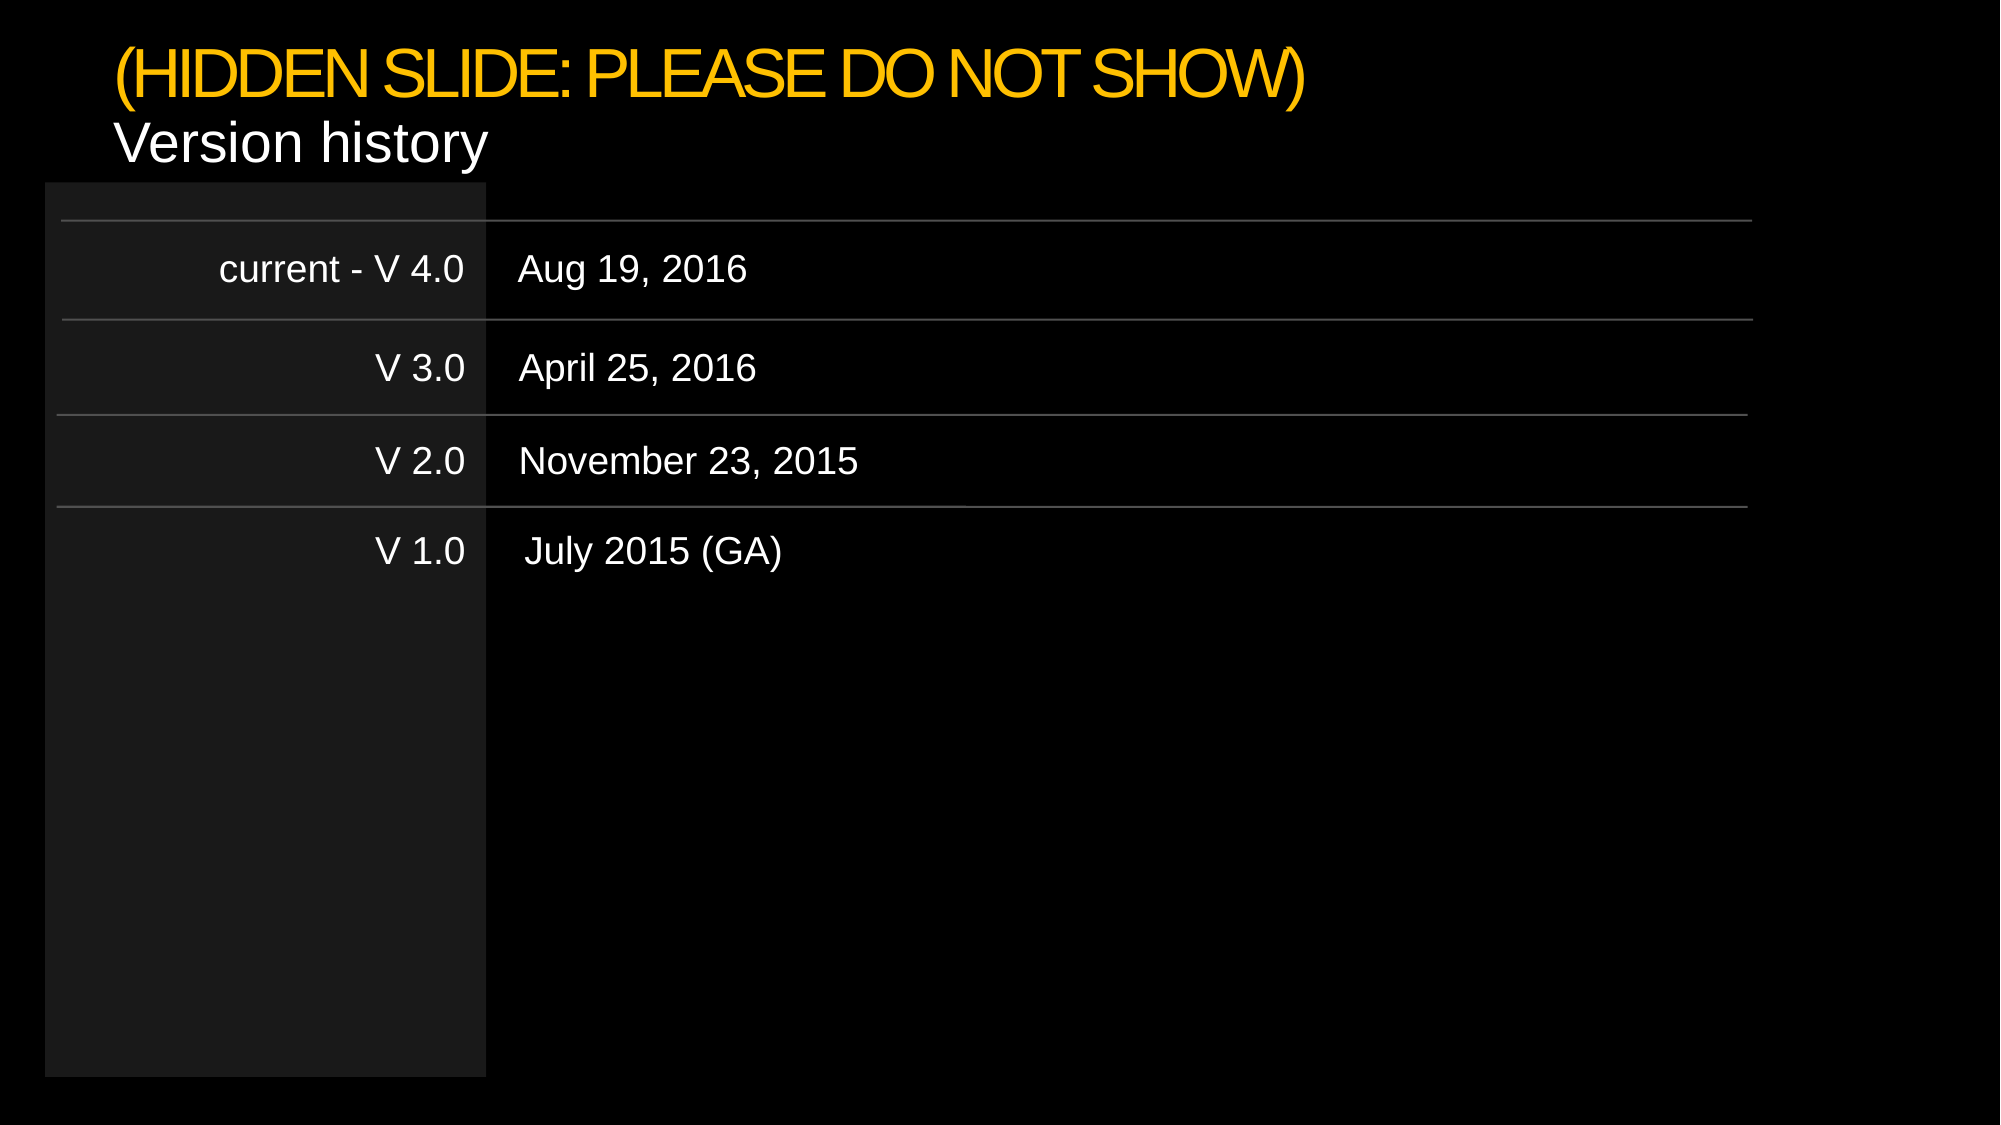

(HIDDEN SLIDE: PLEASE DO NOT SHOW)
Version history

Aug 19, 2016
 current - V 4.0

April 25, 2016
V 3.0

November 23, 2015
 V 2.0

July 2015 (GA)
 V 1.0